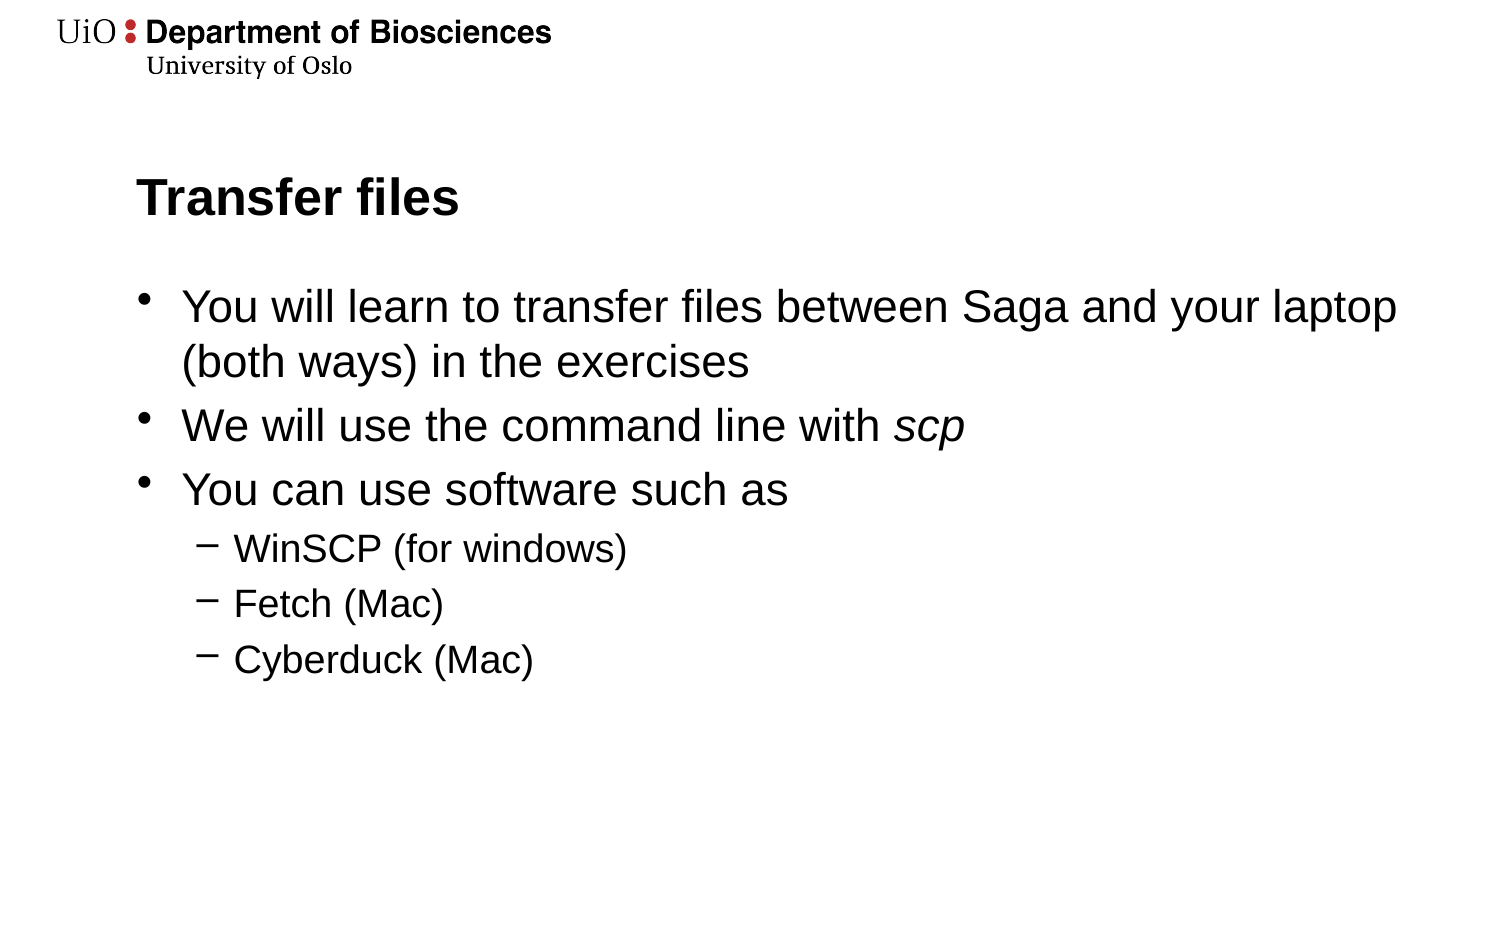

# Transfer files
You will learn to transfer files between Saga and your laptop (both ways) in the exercises
We will use the command line with scp
You can use software such as
WinSCP (for windows)
Fetch (Mac)
Cyberduck (Mac)